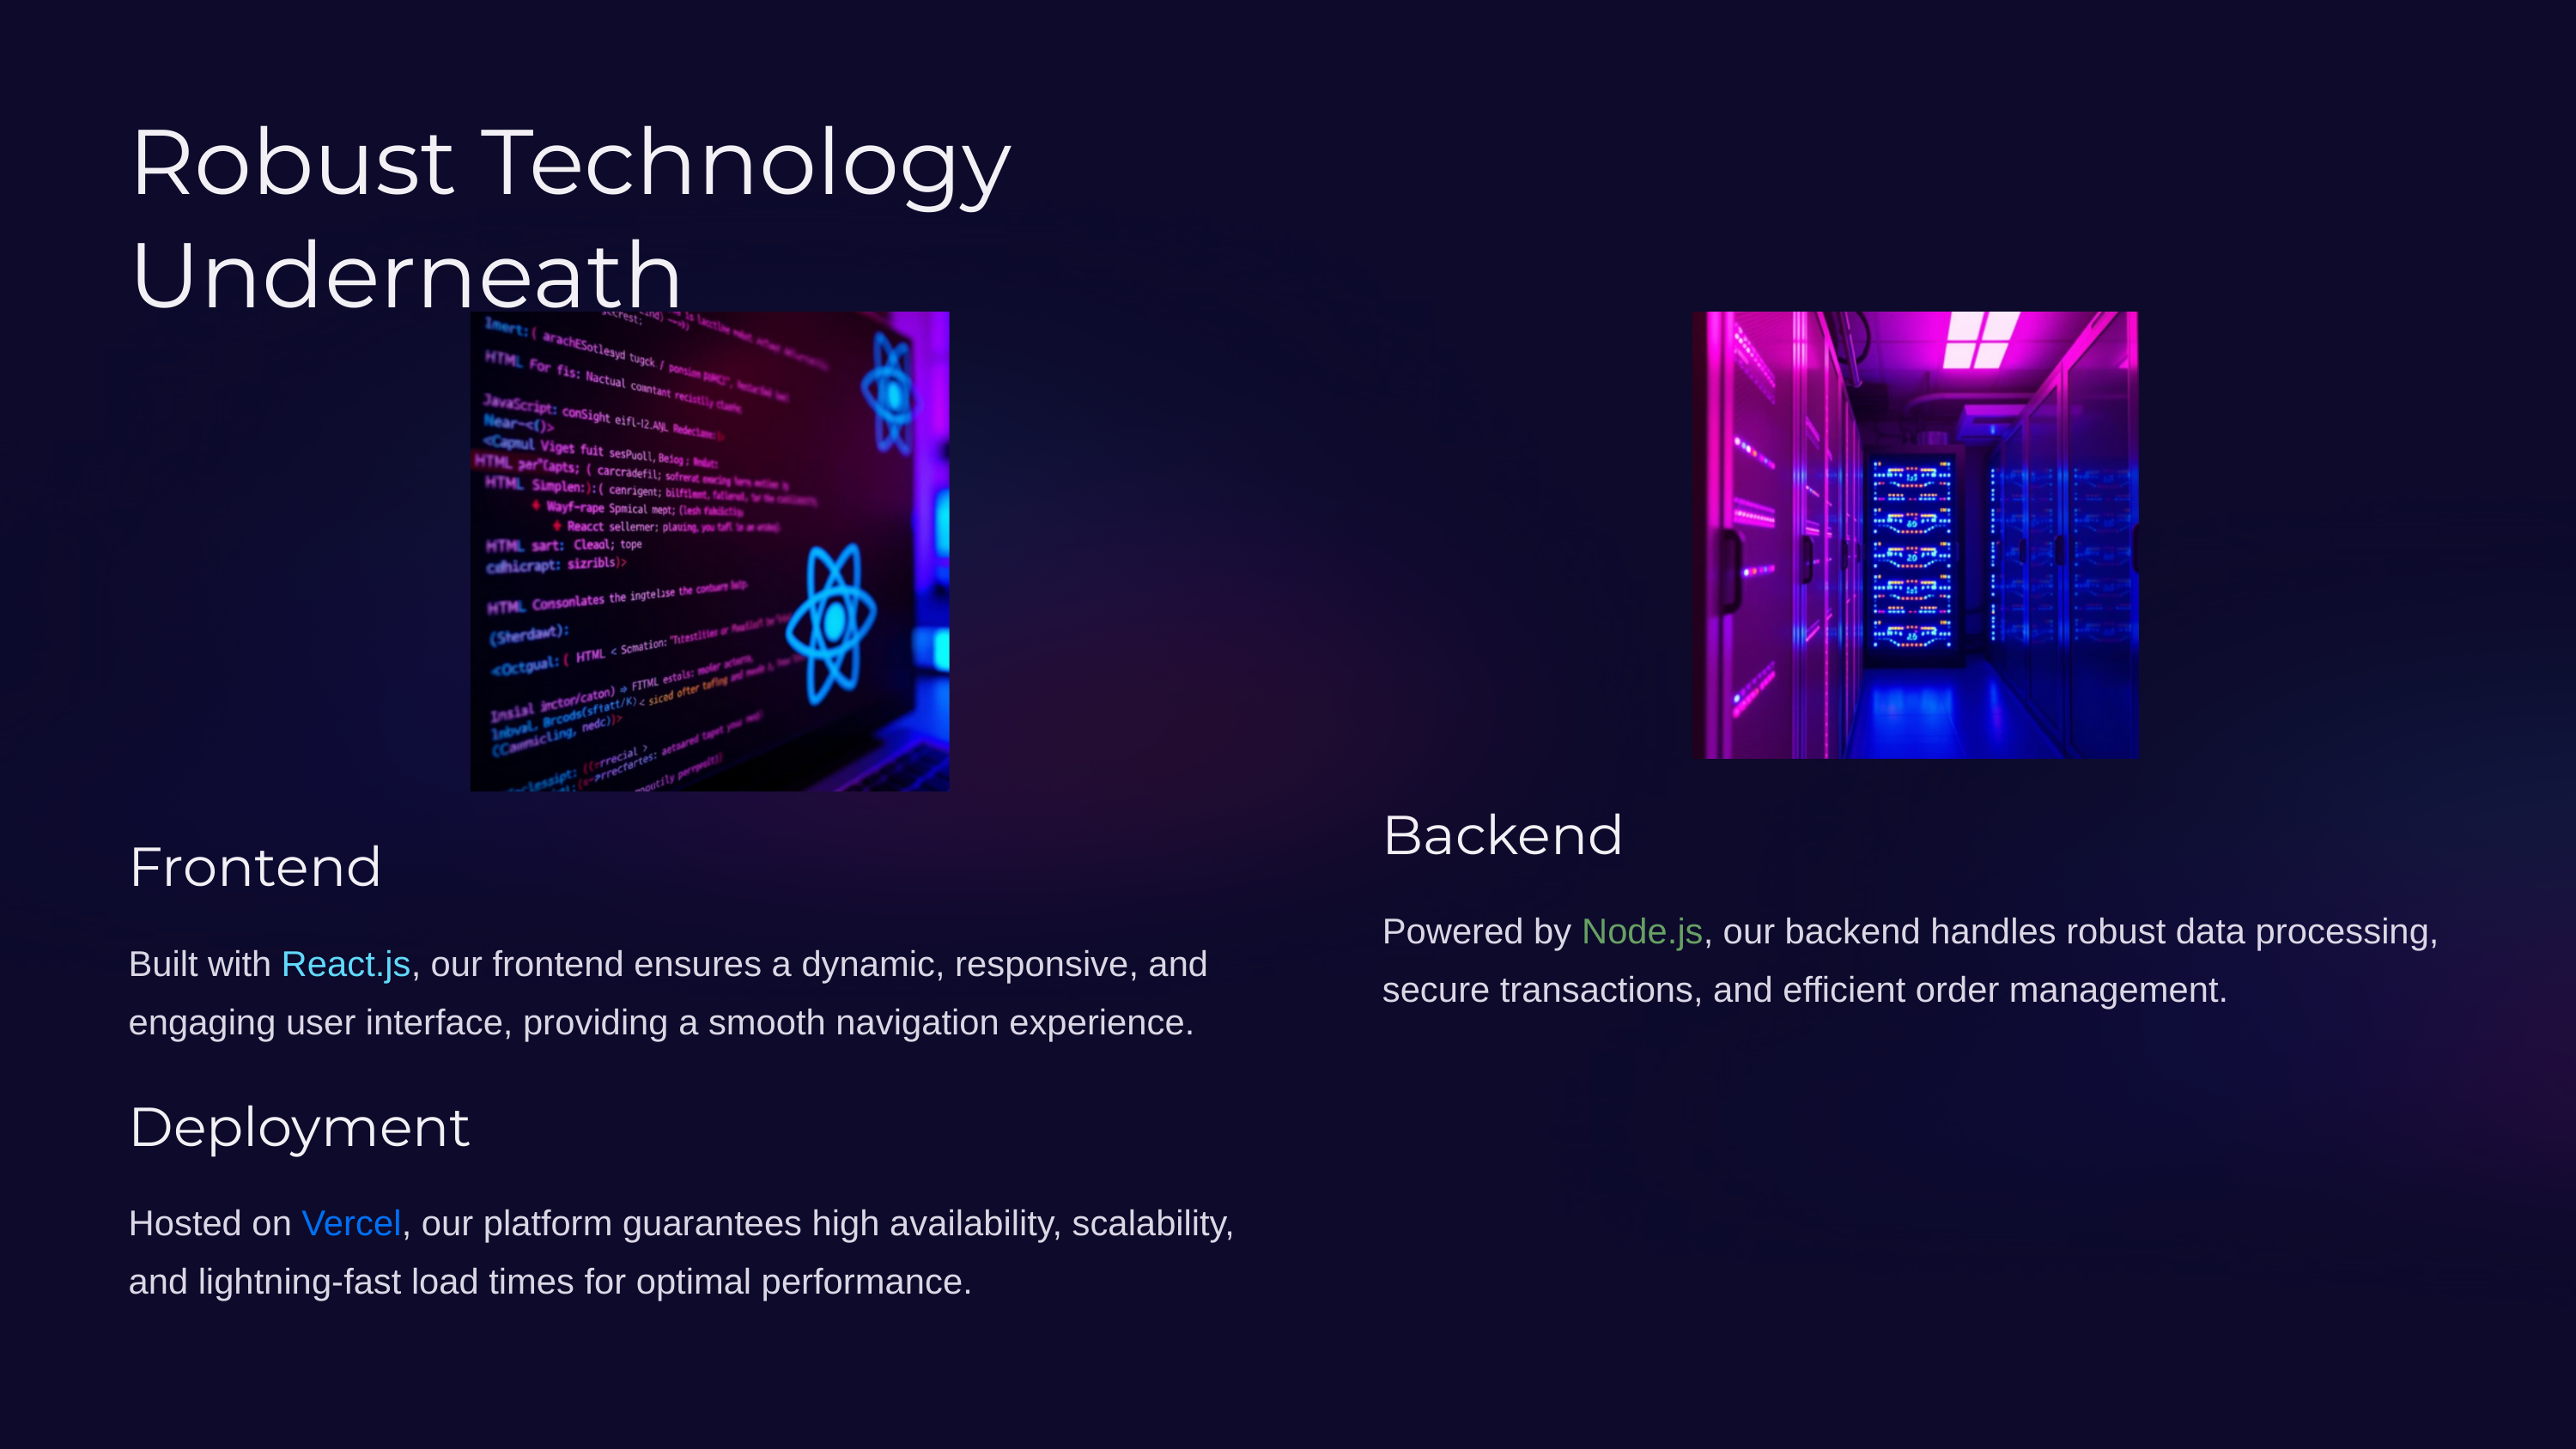

Robust Technology Underneath

Backend
Frontend
Powered by Node.js, our backend handles robust data processing, secure transactions, and efficient order management.
Built with React.js, our frontend ensures a dynamic, responsive, and engaging user interface, providing a smooth navigation experience.
Deployment
Hosted on Vercel, our platform guarantees high availability, scalability, and lightning-fast load times for optimal performance.